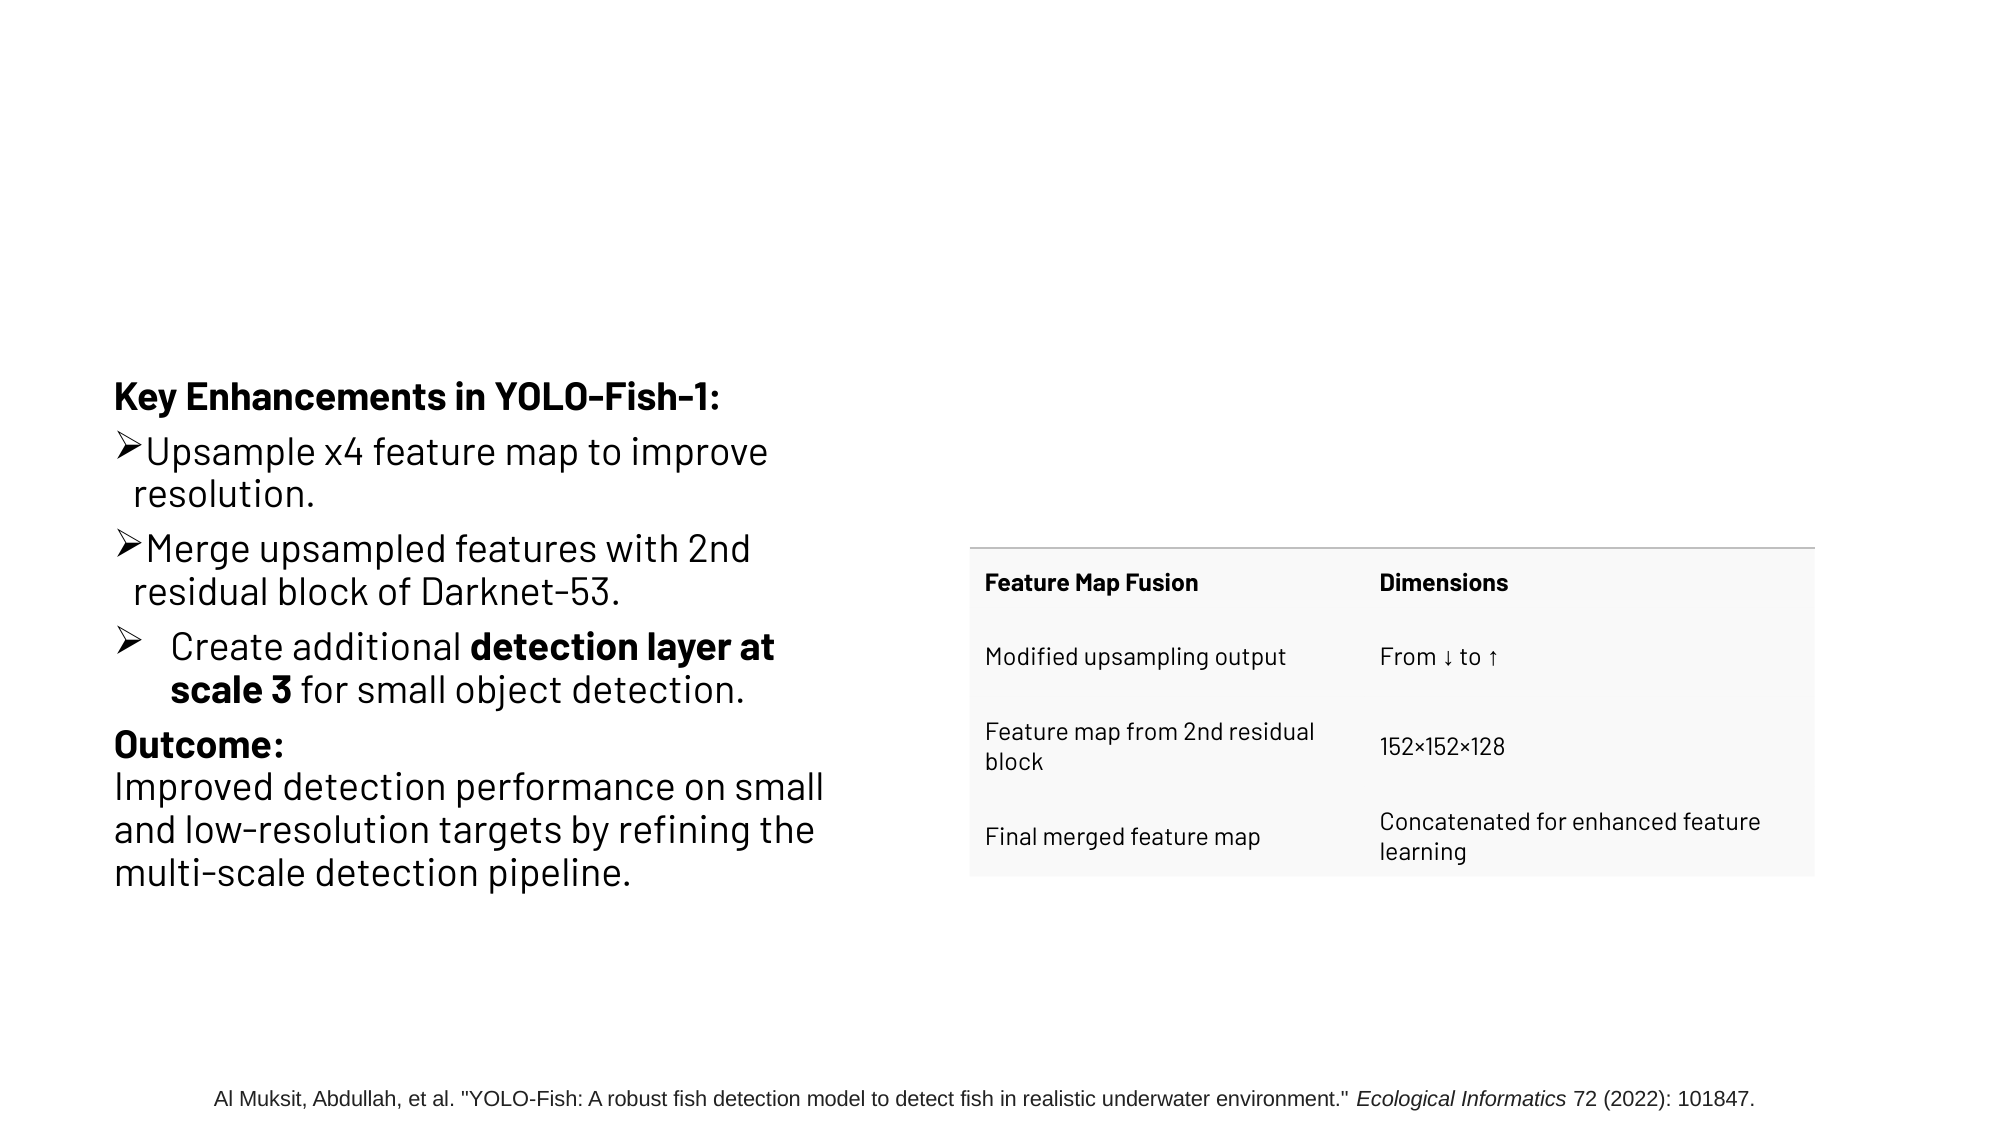

Key Enhancements in YOLO-Fish-1:
Upsample x4 feature map to improve resolution.
Merge upsampled features with 2nd residual block of Darknet-53.
Create additional detection layer at scale 3 for small object detection.
Outcome:
Improved detection performance on small and low-resolution targets by refining the multi-scale detection pipeline.

| Feature Map Fusion | Dimensions |
| --- | --- |
| Modified upsampling output | From ↓ to ↑ |
| Feature map from 2nd residual block | 152×152×128 |
| Final merged feature map | Concatenated for enhanced feature learning |
Al Muksit, Abdullah, et al. "YOLO-Fish: A robust fish detection model to detect fish in realistic underwater environment." Ecological Informatics 72 (2022): 101847.